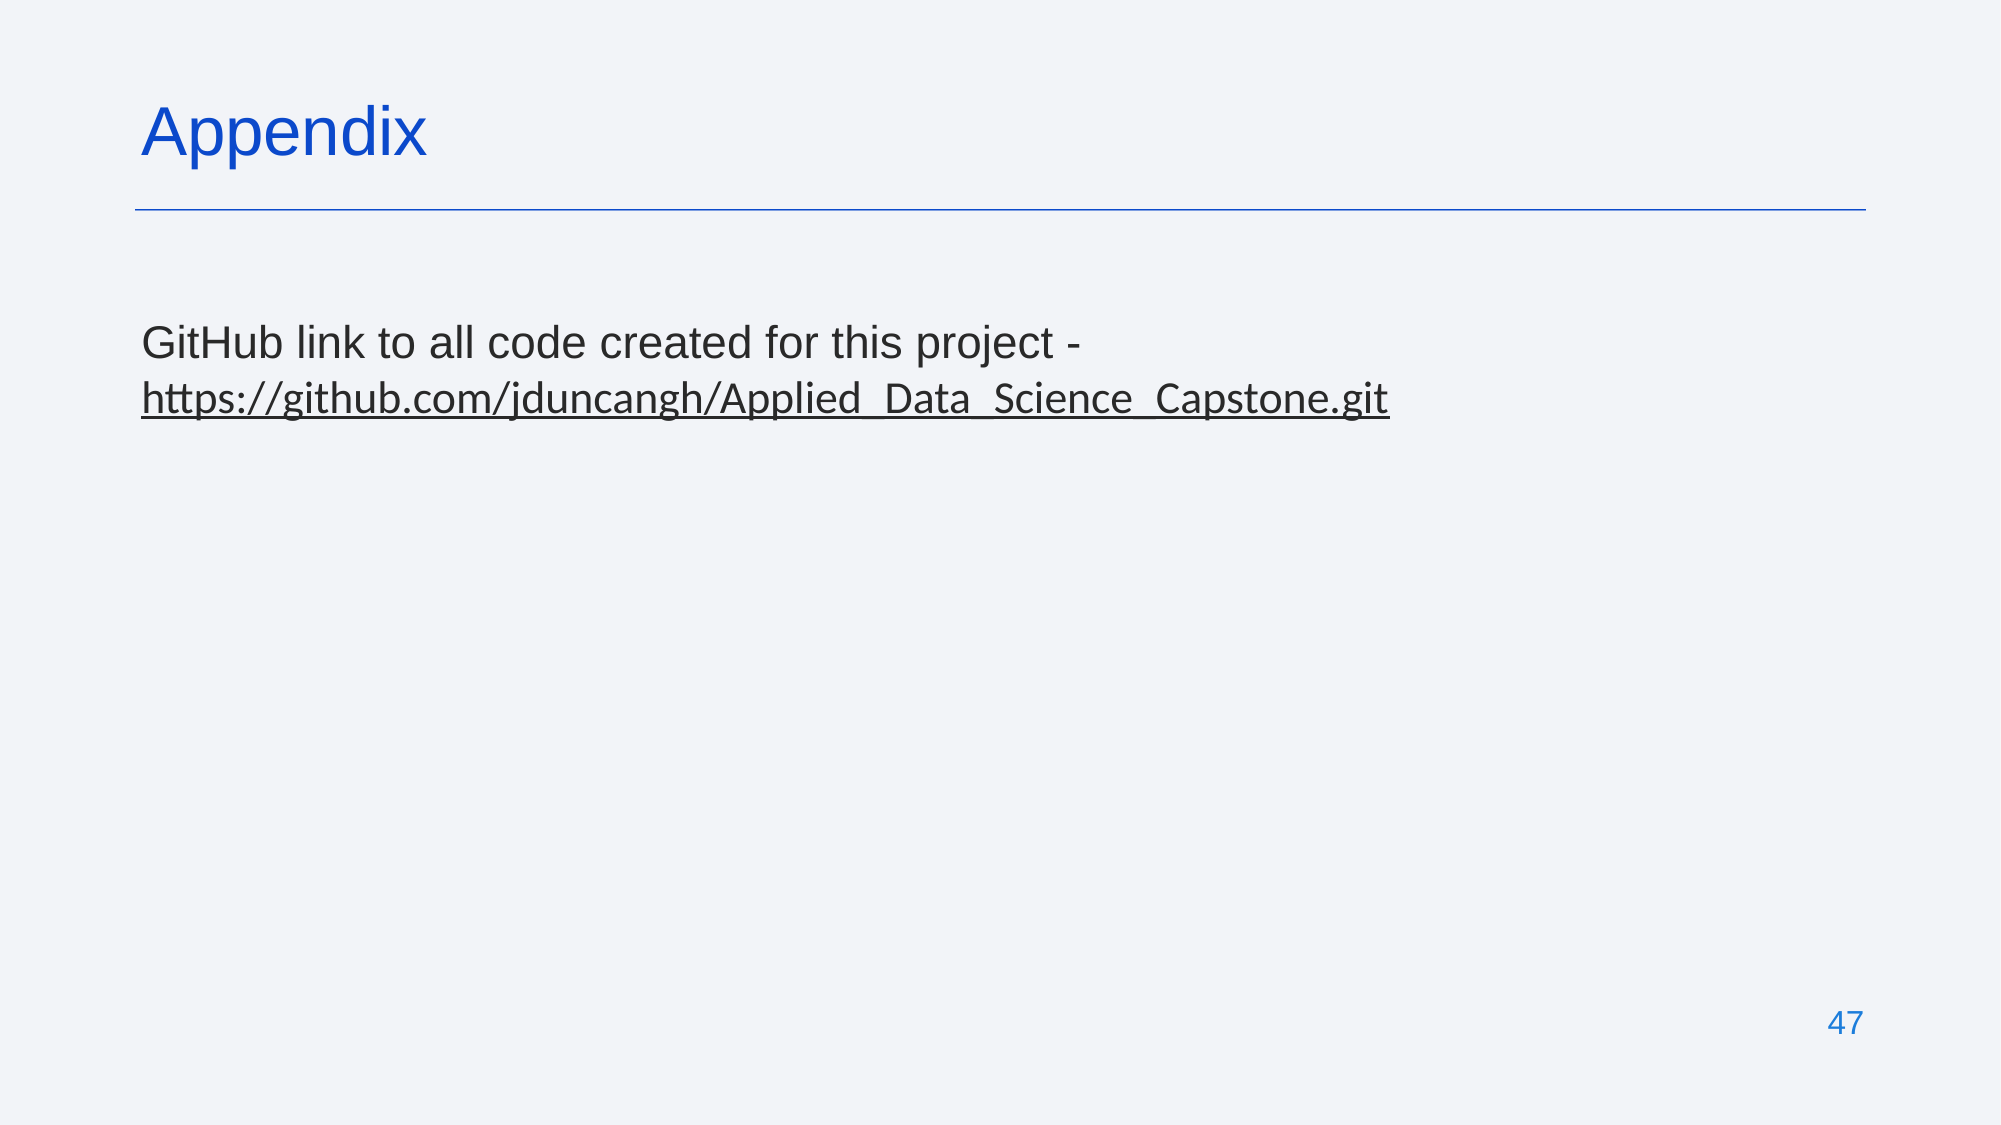

Appendix
GitHub link to all code created for this project - https://github.com/jduncangh/Applied_Data_Science_Capstone.git

47